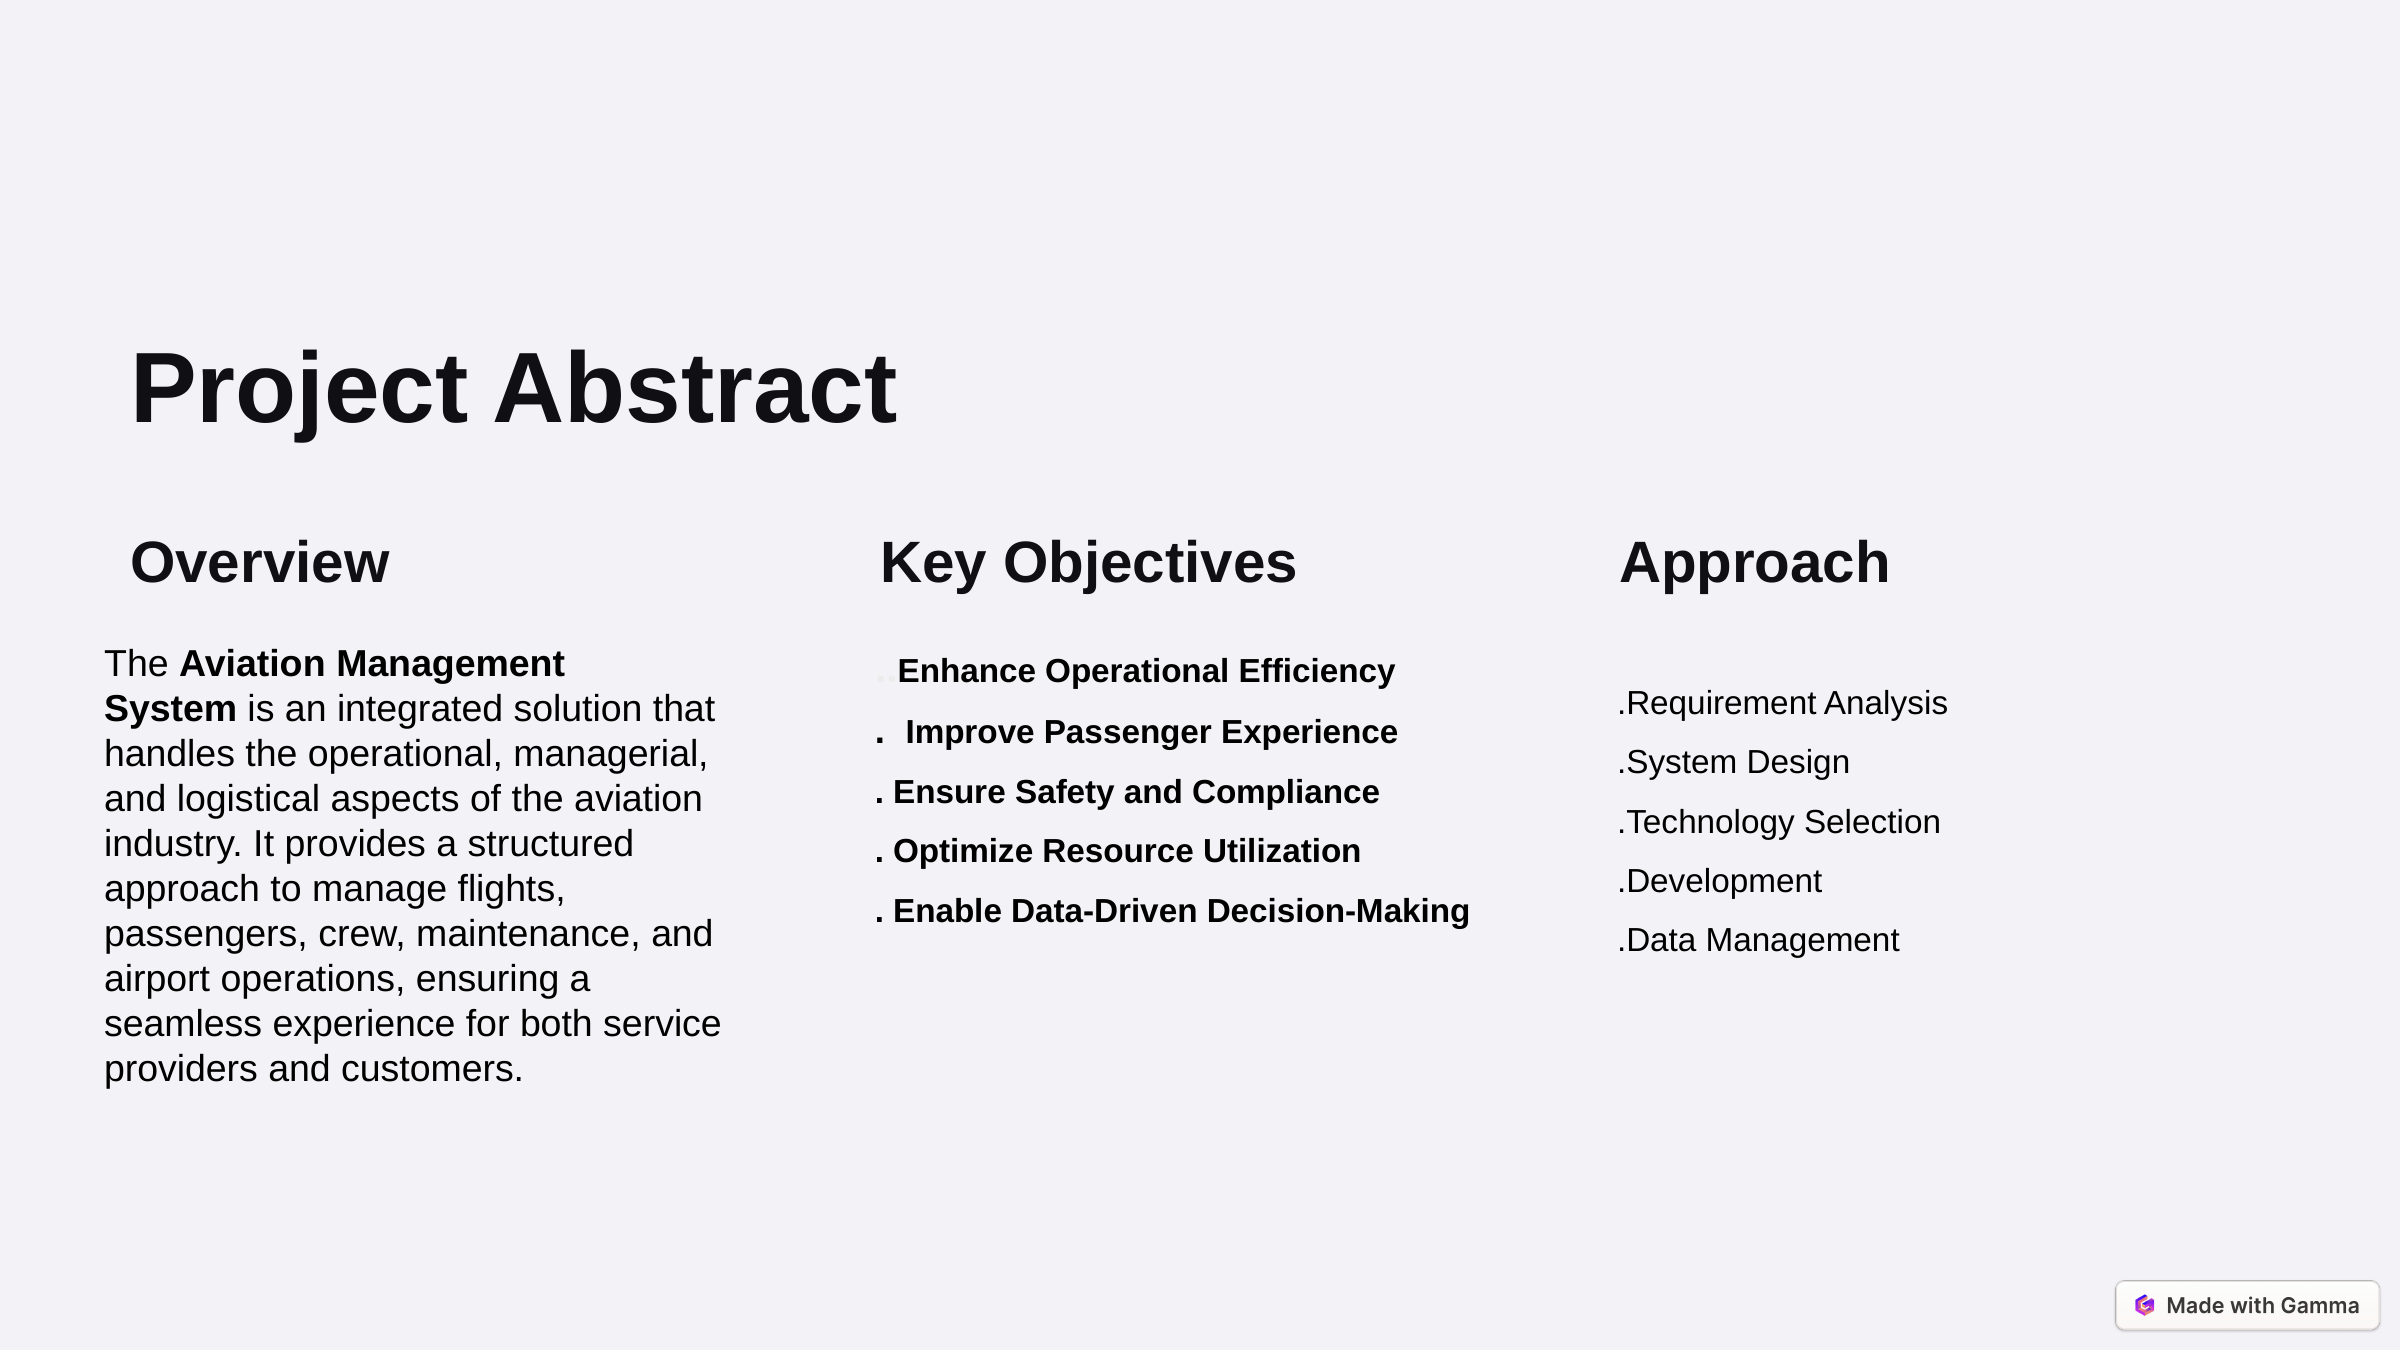

Project Abstract
Overview
Key Objectives
Approach

The Aviation Management System is an integrated solution that handles the operational, managerial, and logistical aspects of the aviation industry. It provides a structured approach to manage flights, passengers, crew, maintenance, and airport operations, ensuring a seamless experience for both service providers and customers.
..Enhance Operational Efficiency
.  Improve Passenger Experience
. Ensure Safety and Compliance
. Optimize Resource Utilization
. Enable Data-Driven Decision-Making

.Requirement Analysis
.System Design
.Technology Selection
.Development
.Data Management